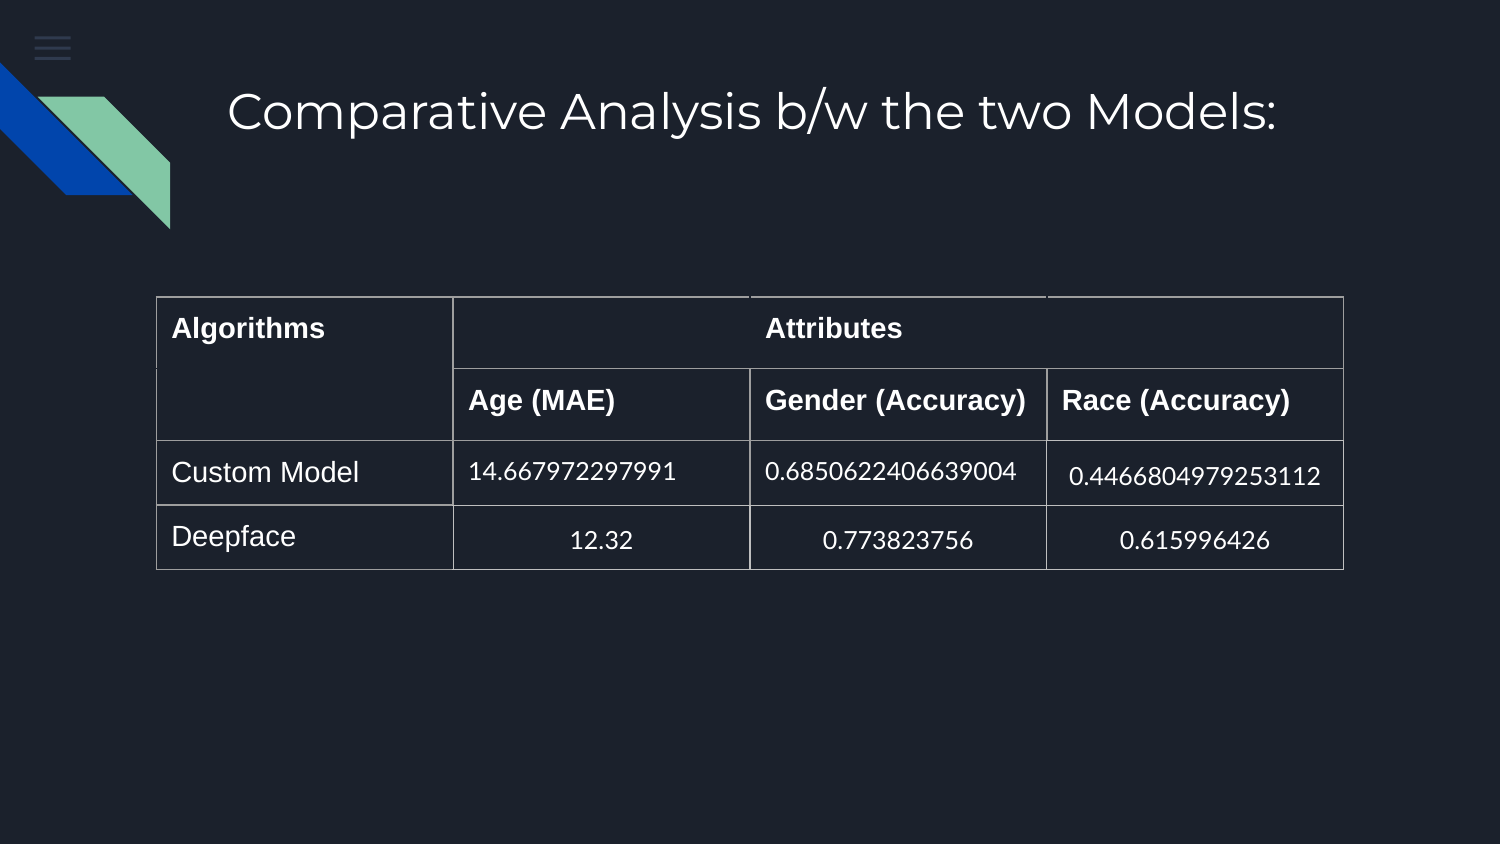

# Comparative Analysis b/w the two Models:
| Algorithms |  | Attributes |  |
| --- | --- | --- | --- |
|  | Age (MAE) | Gender (Accuracy) | Race (Accuracy) |
| Custom Model | 14.667972297991 | 0.6850622406639004 | 0.4466804979253112 |
| Deepface | 12.32 | 0.773823756 | 0.615996426 |